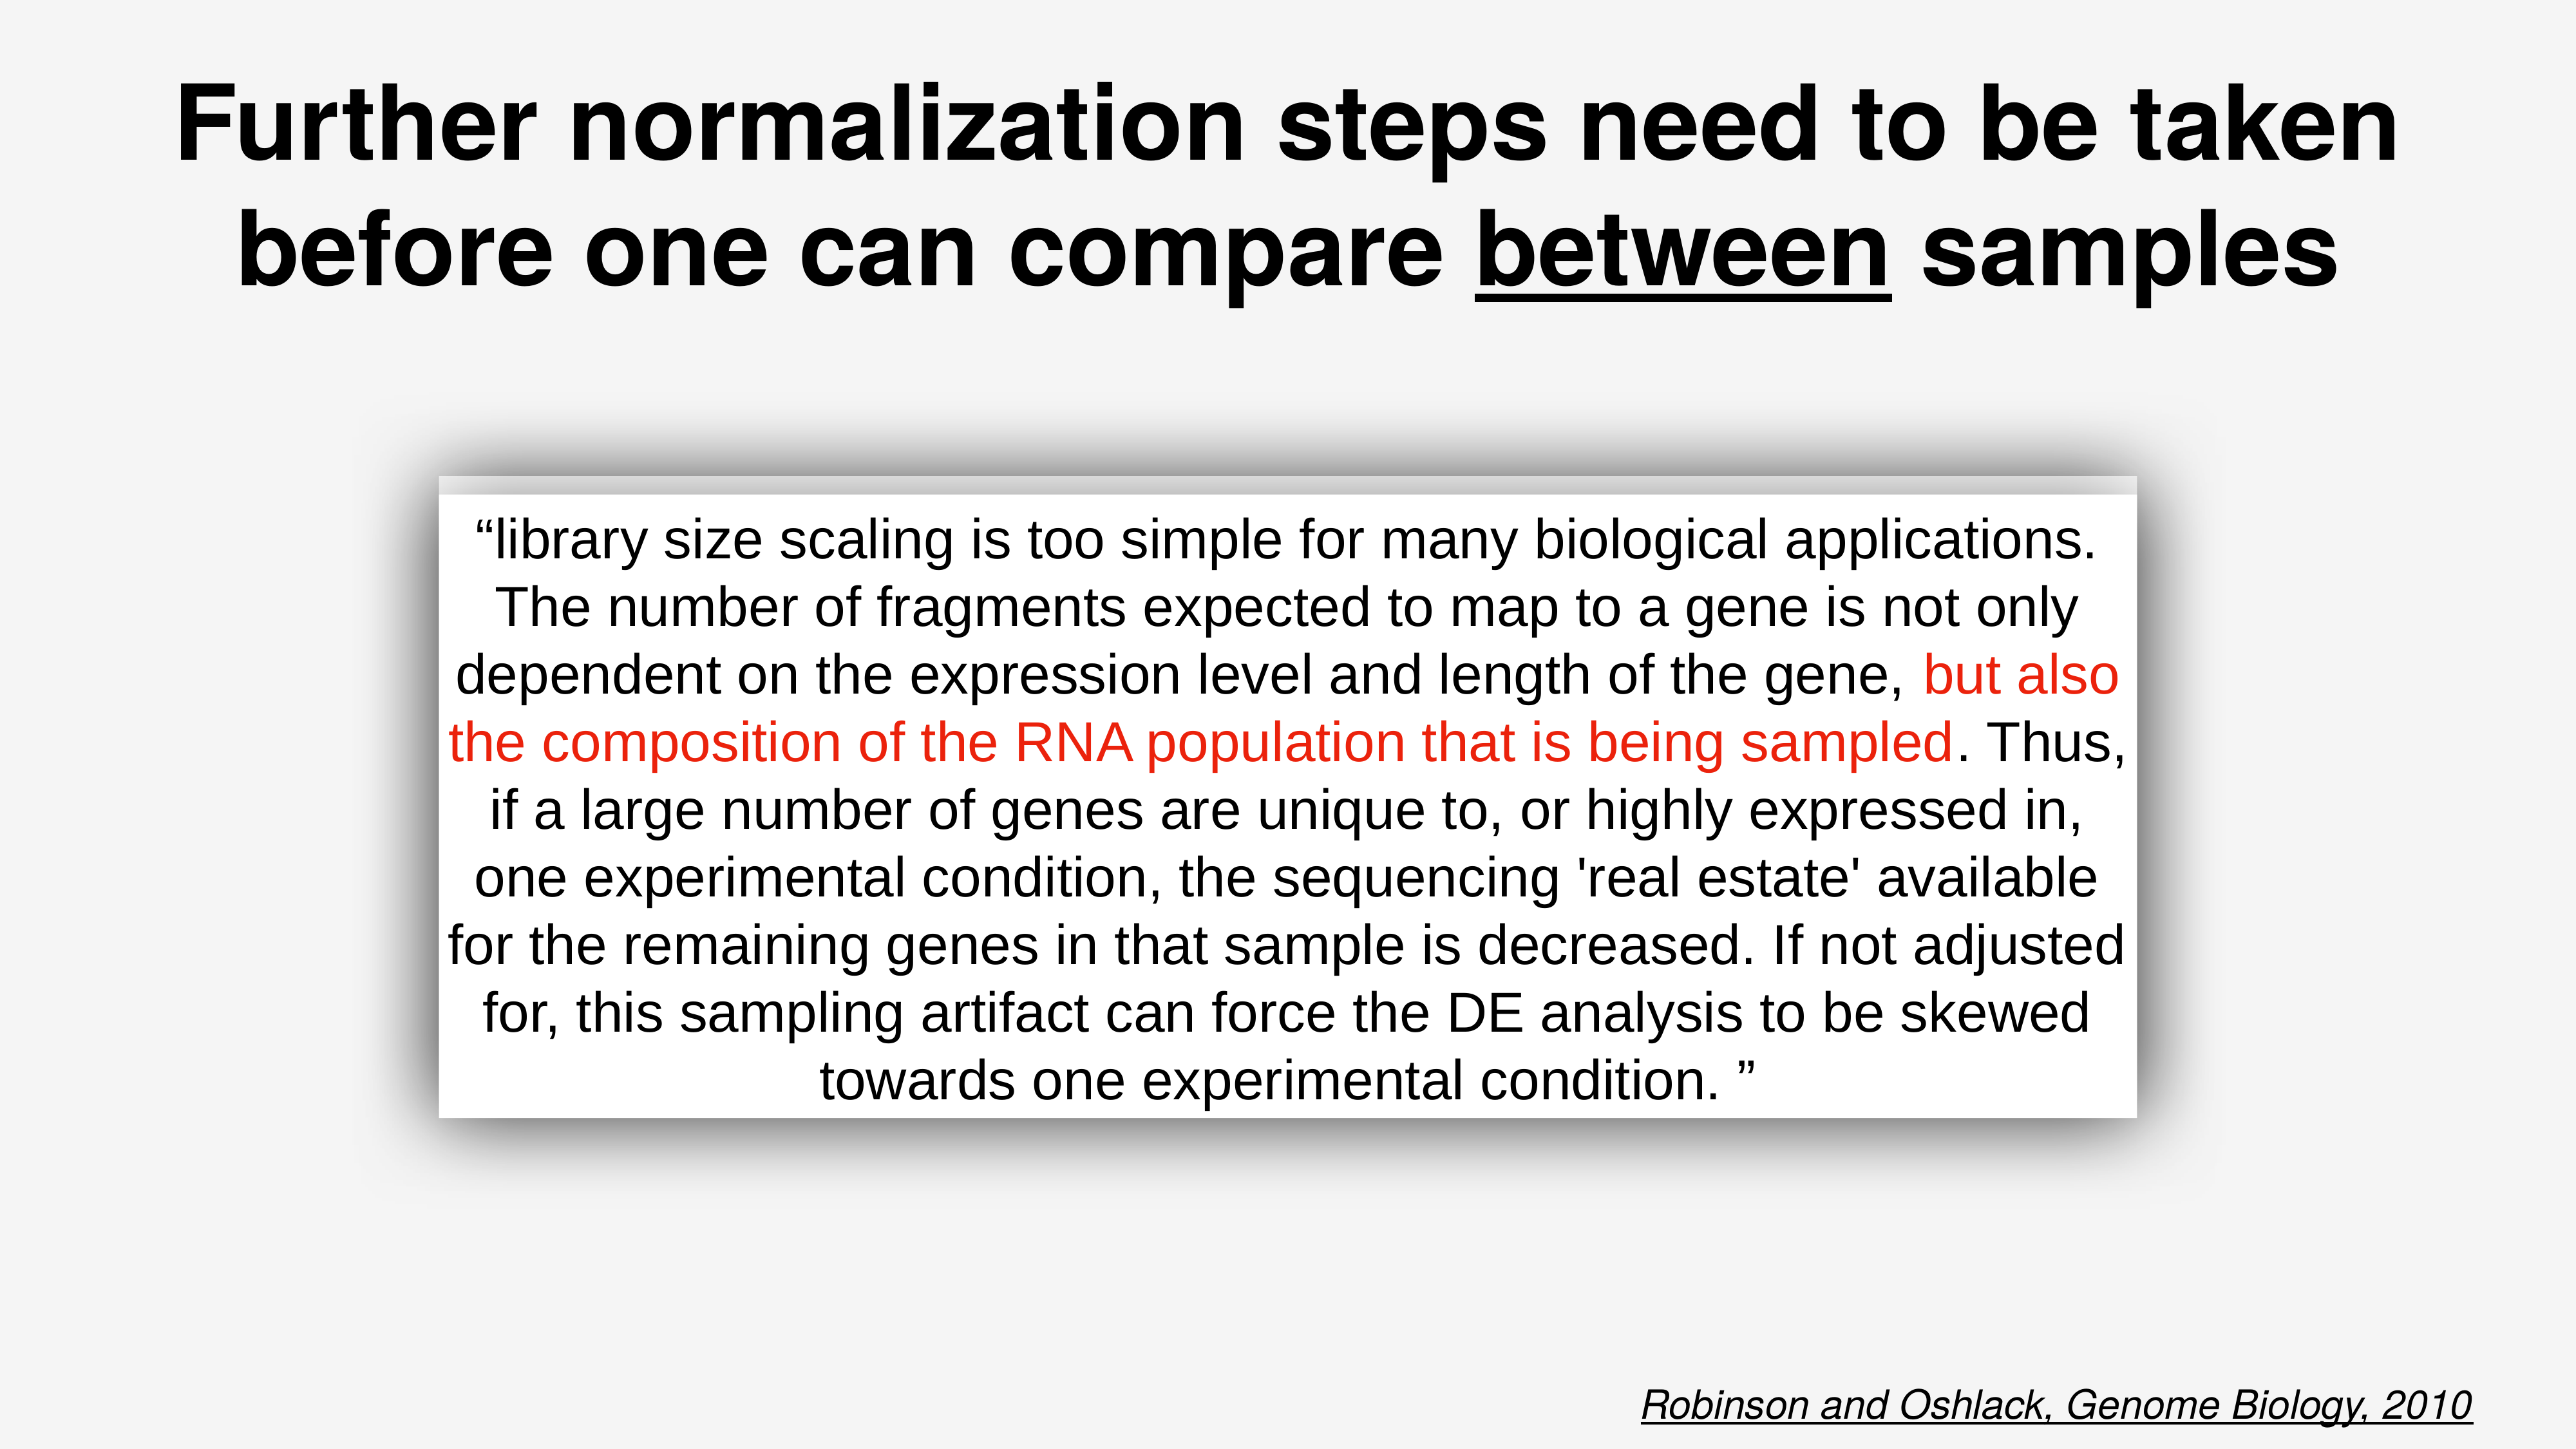

Further normalization steps need to be taken before one can compare between samples
“library size scaling is too simple for many biological applications. The number of fragments expected to map to a gene is not only dependent on the expression level and length of the gene, but also the composition of the RNA population that is being sampled. Thus, if a large number of genes are unique to, or highly expressed in, one experimental condition, the sequencing 'real estate' available for the remaining genes in that sample is decreased. If not adjusted for, this sampling artifact can force the DE analysis to be skewed towards one experimental condition. ”
“library size scaling is too simple for many biological applications. The number of fragments expected to map to a gene is not only dependent on the expression level and length of the gene, but also the composition of the RNA population that is being sampled. Thus, if a large number of genes are unique to, or highly expressed in, one experimental condition, the sequencing 'real estate' available for the remaining genes in that sample is decreased. If not adjusted for, this sampling artifact can force the DE analysis to be skewed towards one experimental condition. ”
Robinson and Oshlack, Genome Biology, 2010